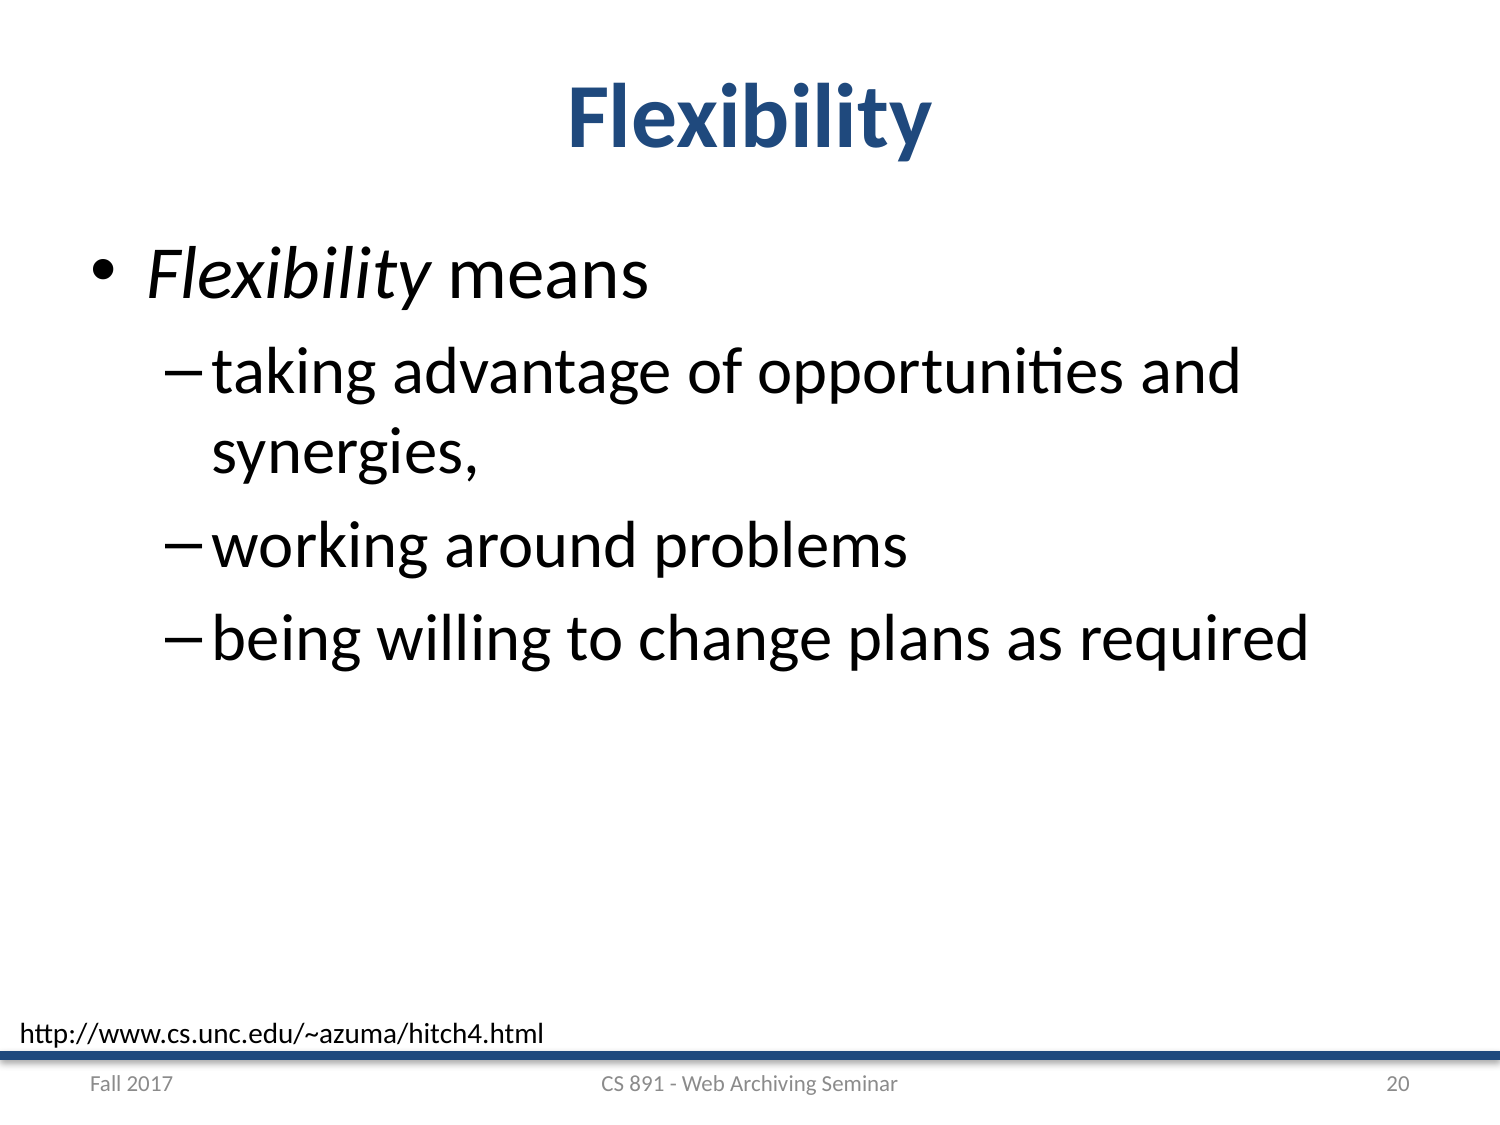

# Flexibility
Flexibility means
taking advantage of opportunities and synergies,
working around problems
being willing to change plans as required
http://www.cs.unc.edu/~azuma/hitch4.html
Fall 2017
CS 891 - Web Archiving Seminar
20